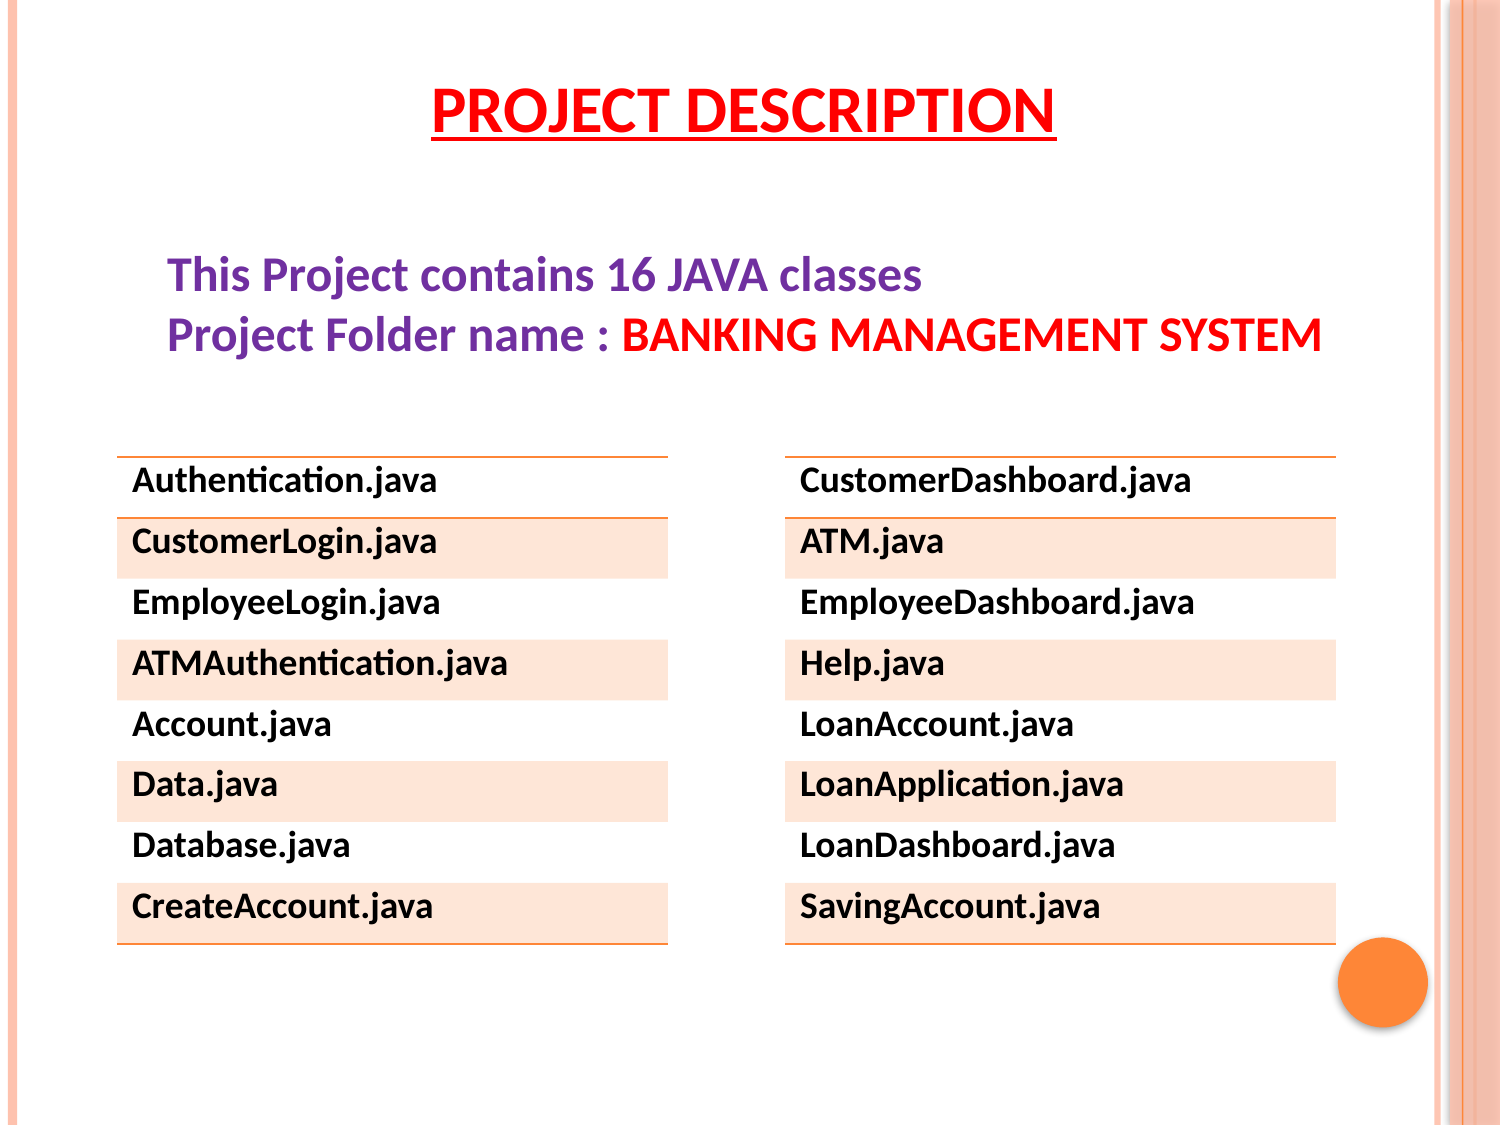

PROJECT DESCRIPTION
This Project contains 16 JAVA classes
Project Folder name : BANKING MANAGEMENT SYSTEM
| Authentication.java |
| --- |
| CustomerLogin.java |
| EmployeeLogin.java |
| ATMAuthentication.java |
| Account.java |
| Data.java |
| Database.java |
| CreateAccount.java |
| CustomerDashboard.java |
| --- |
| ATM.java |
| EmployeeDashboard.java |
| Help.java |
| LoanAccount.java |
| LoanApplication.java |
| LoanDashboard.java |
| SavingAccount.java |